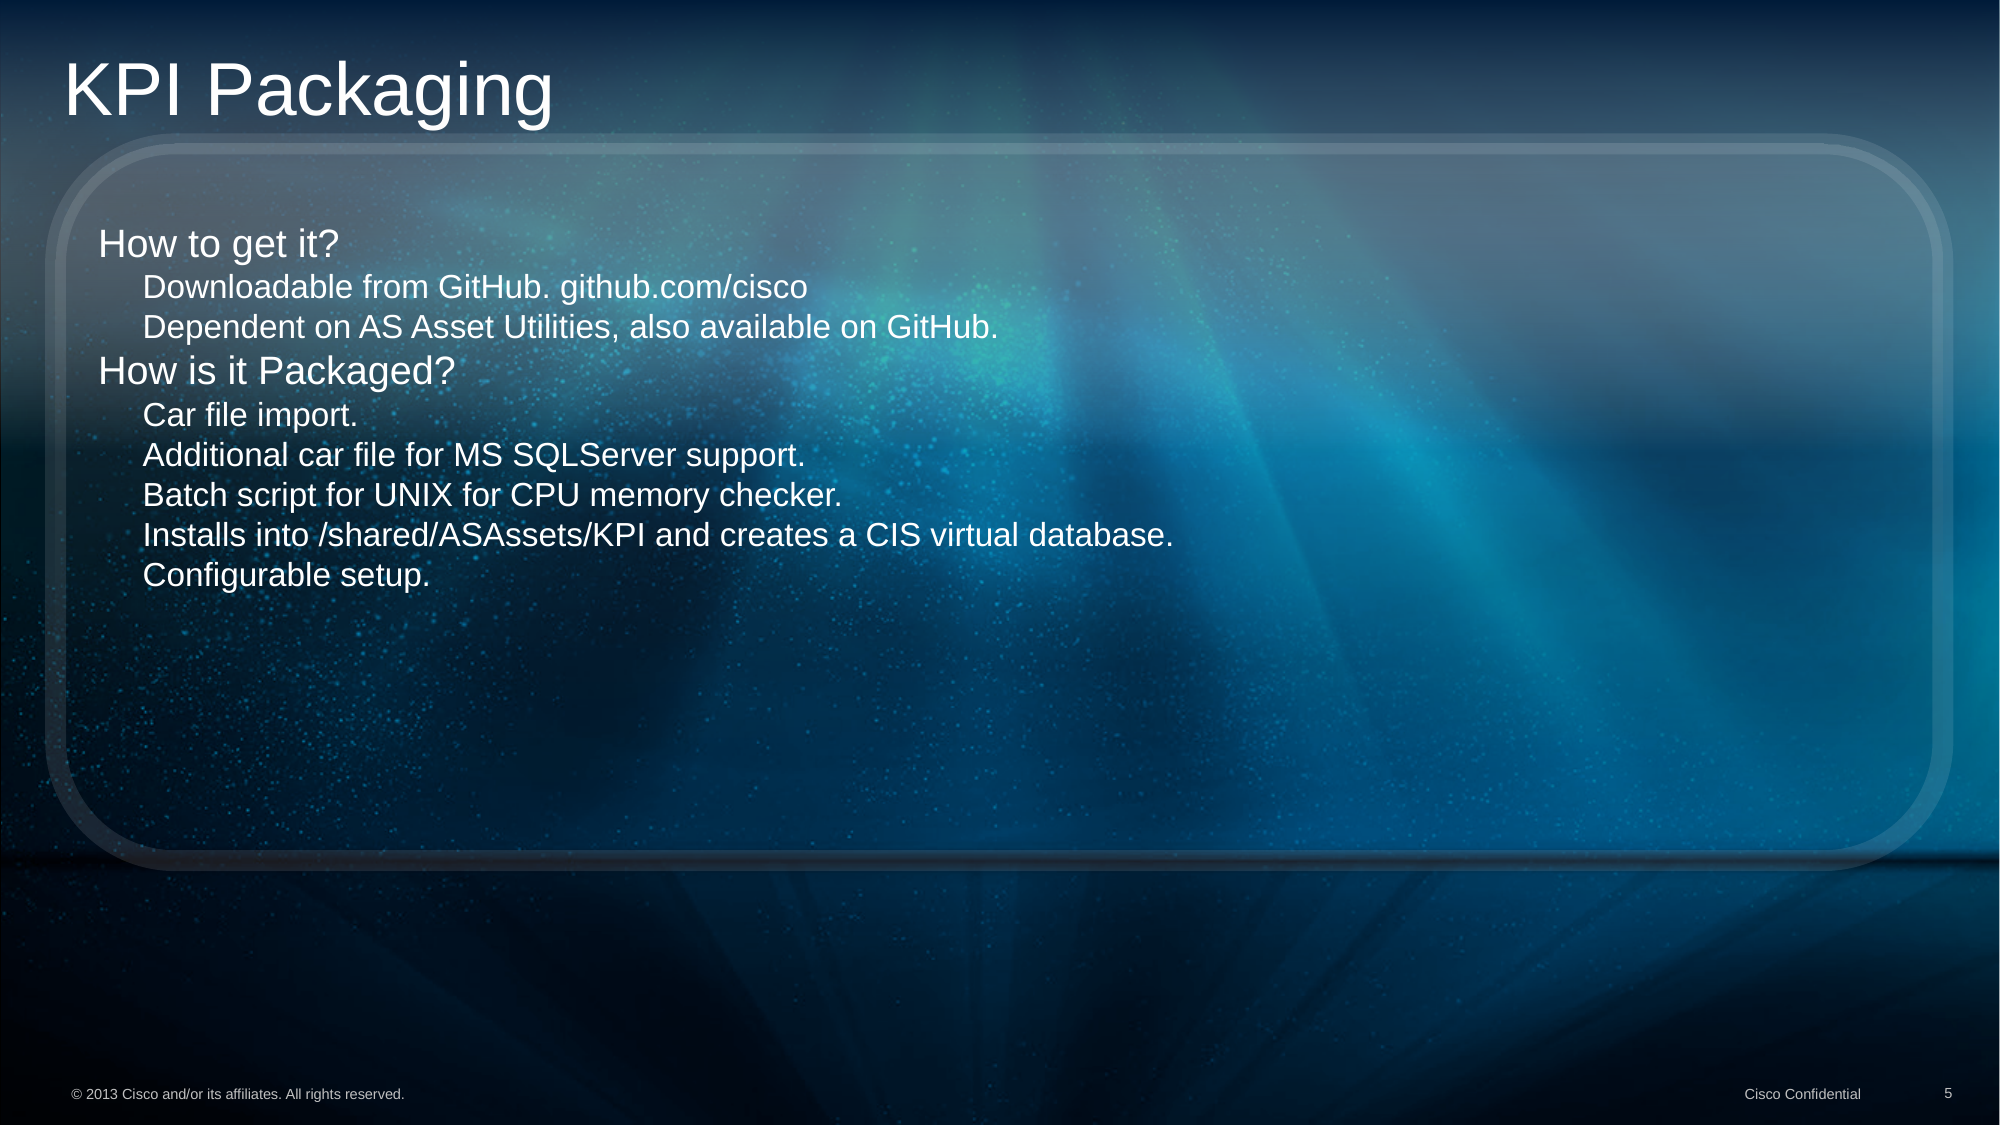

# KPI Packaging

How to get it?
Downloadable from GitHub. github.com/cisco
Dependent on AS Asset Utilities, also available on GitHub.
How is it Packaged?
Car file import.
Additional car file for MS SQLServer support.
Batch script for UNIX for CPU memory checker.
Installs into /shared/ASAssets/KPI and creates a CIS virtual database.
Configurable setup.